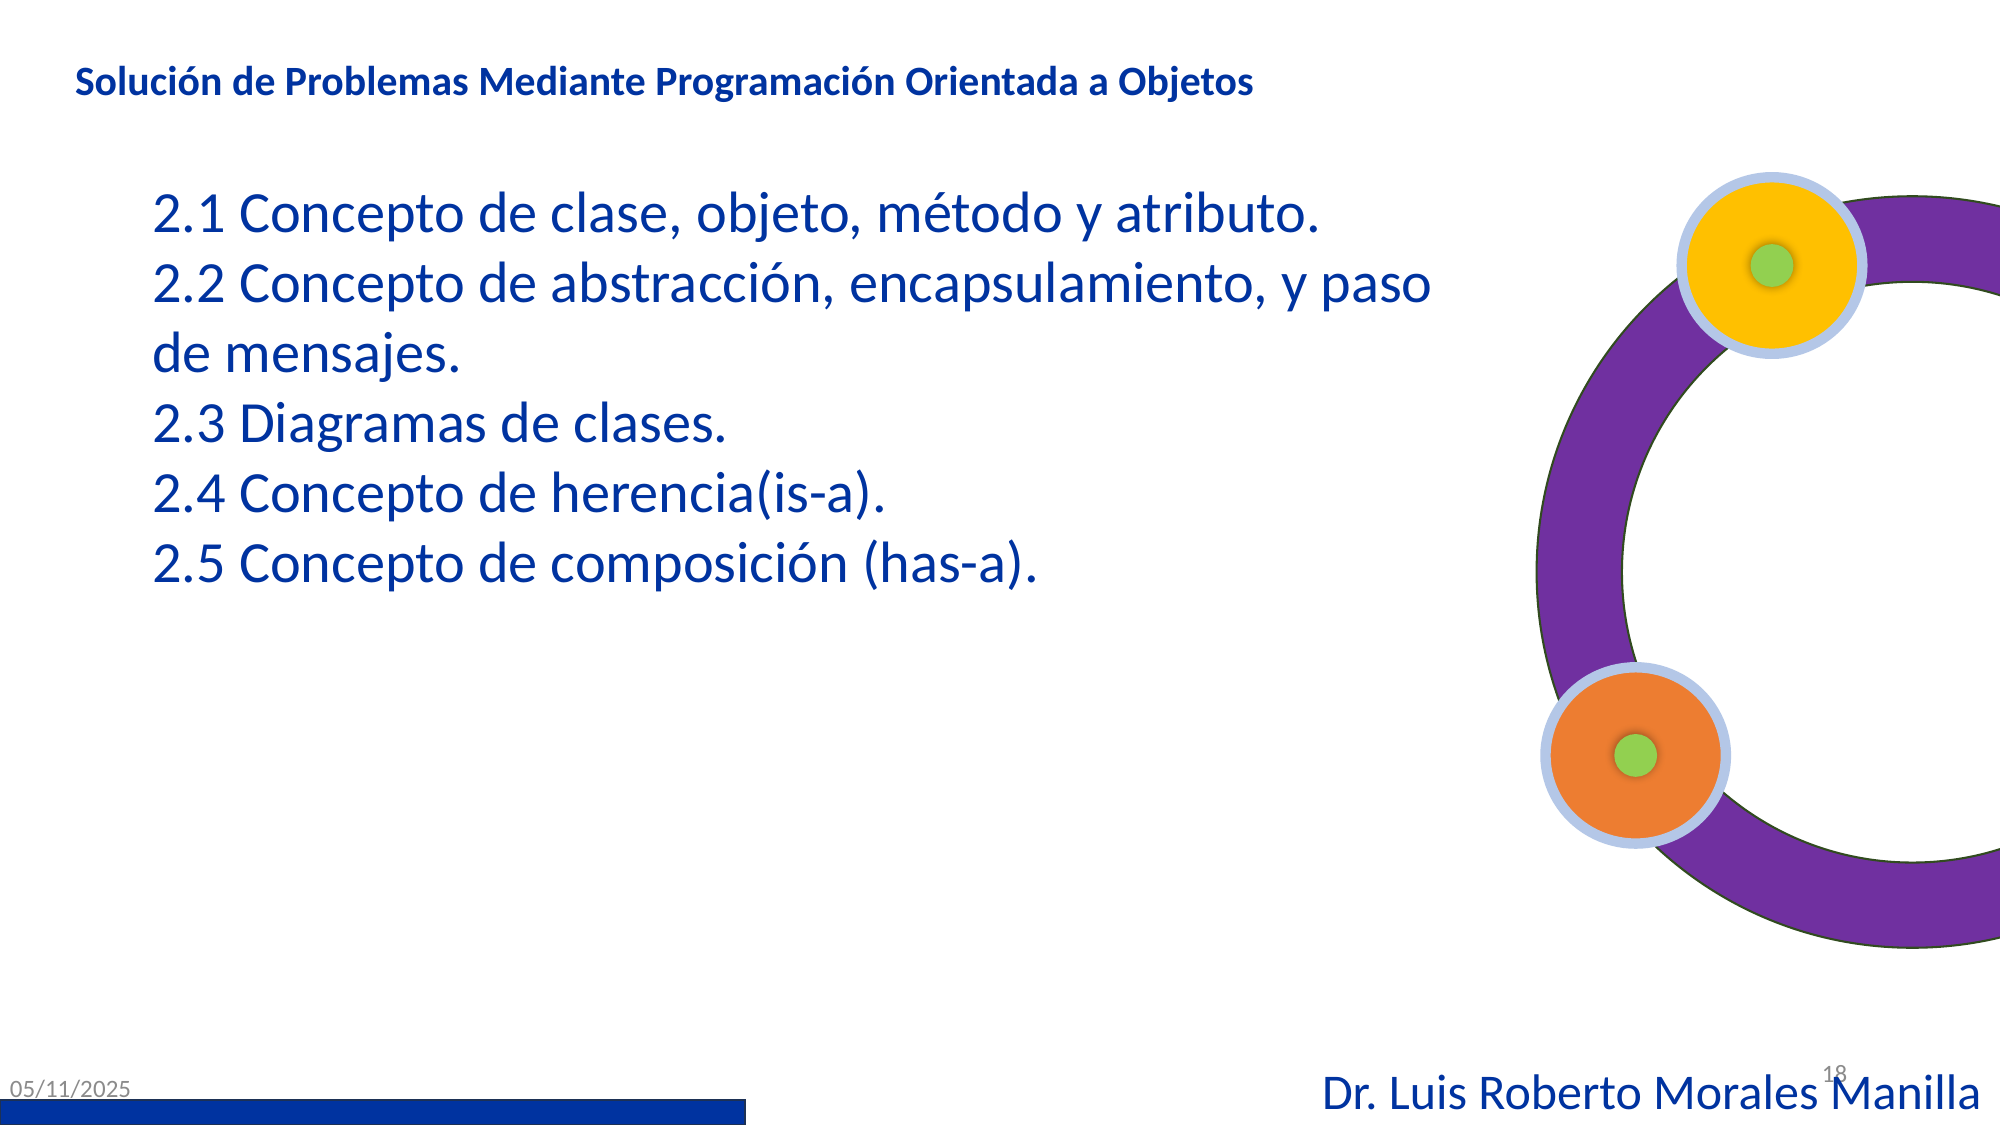

Solución de Problemas Mediante Programación Orientada a Objetos
2.1 Concepto de clase, objeto, método y atributo.
2.2 Concepto de abstracción, encapsulamiento, y paso de mensajes.
2.3 Diagramas de clases.
2.4 Concepto de herencia(is-a).
2.5 Concepto de composición (has-a).

Solución de Problemas Mediante Programación Orientada a Objetos
Construcción de Software Orientado a Objetos
Control de Versiones

18
Dr. Luis Roberto Morales Manilla
05/11/2025